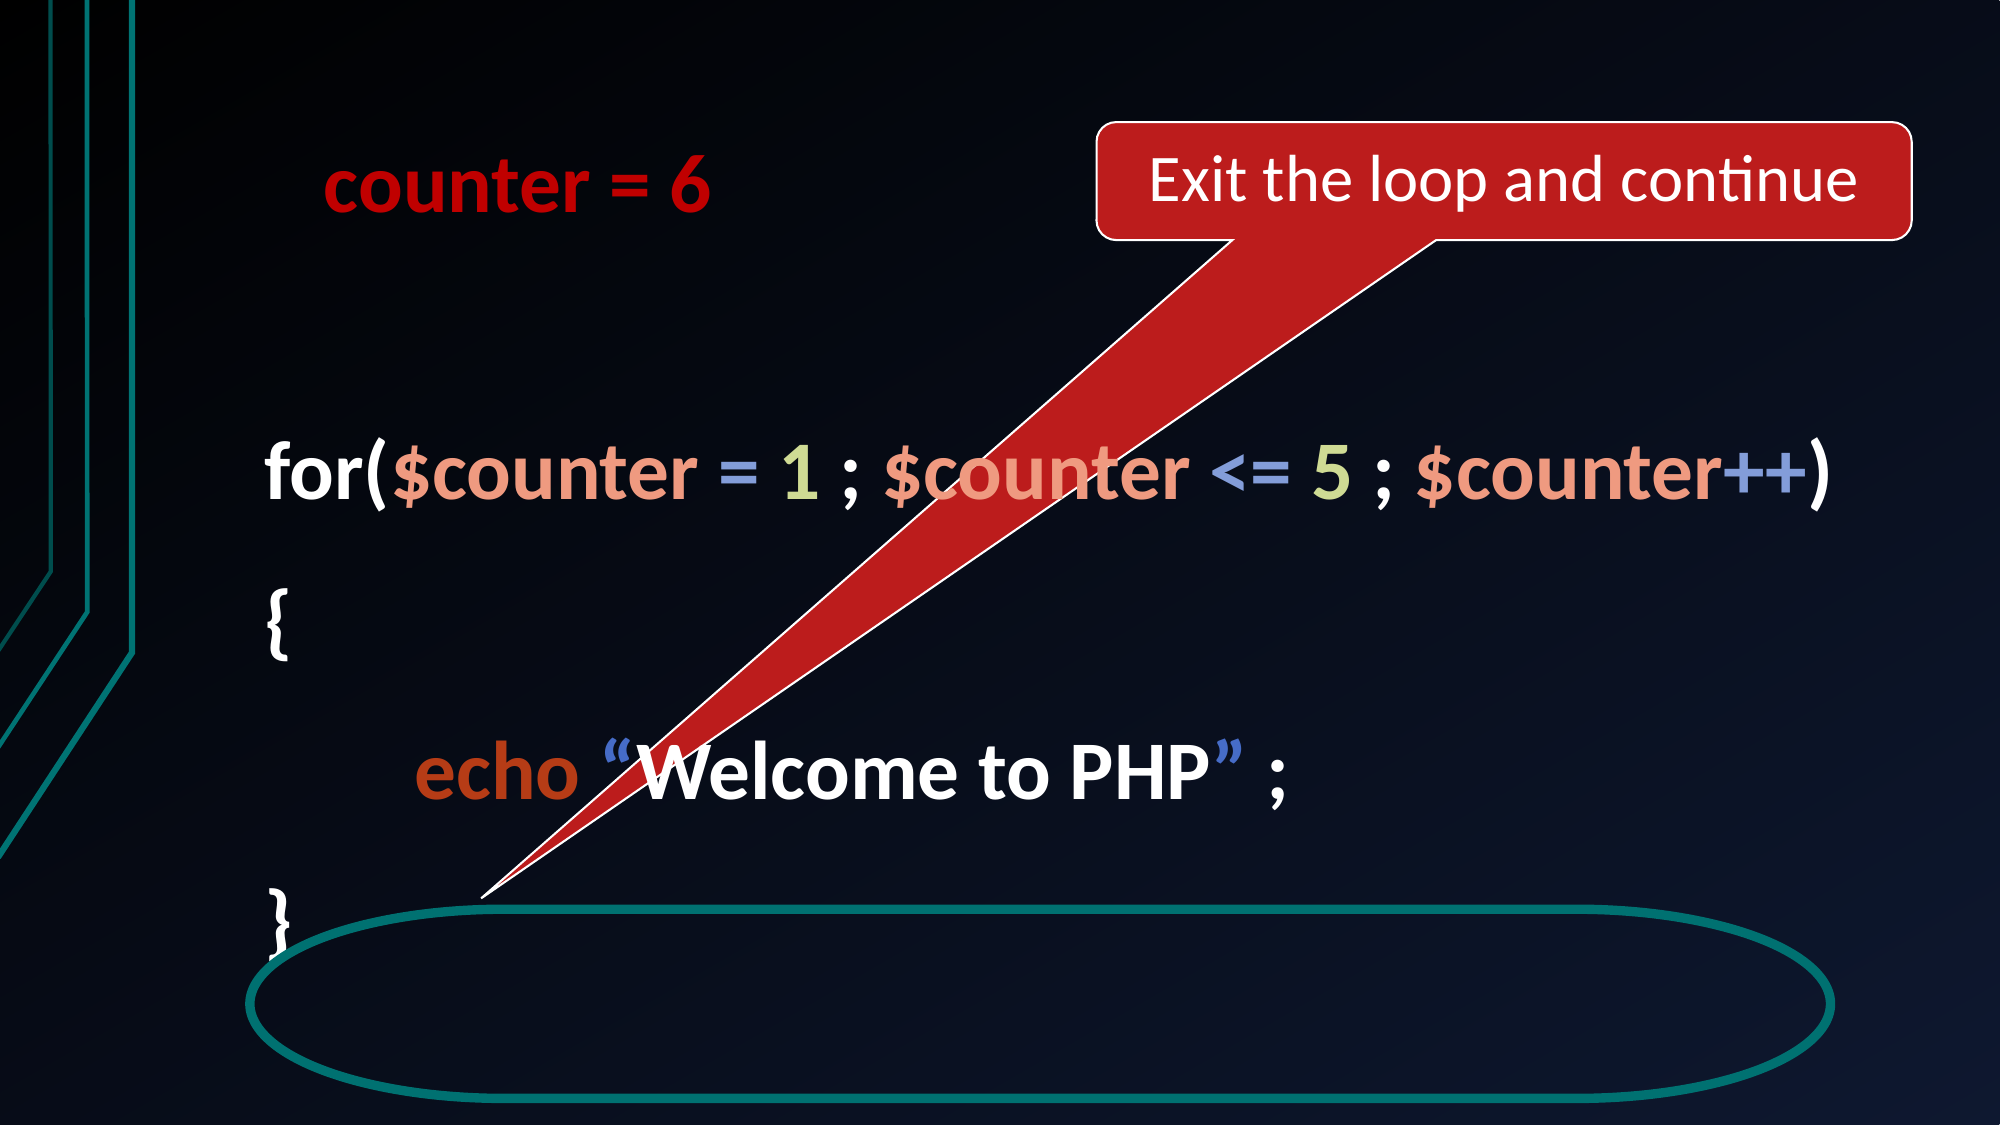

counter = 6
Exit the loop and continue
for($counter = 1 ; $counter <= 5 ; $counter++)
{
	echo “Welcome to PHP” ;
}